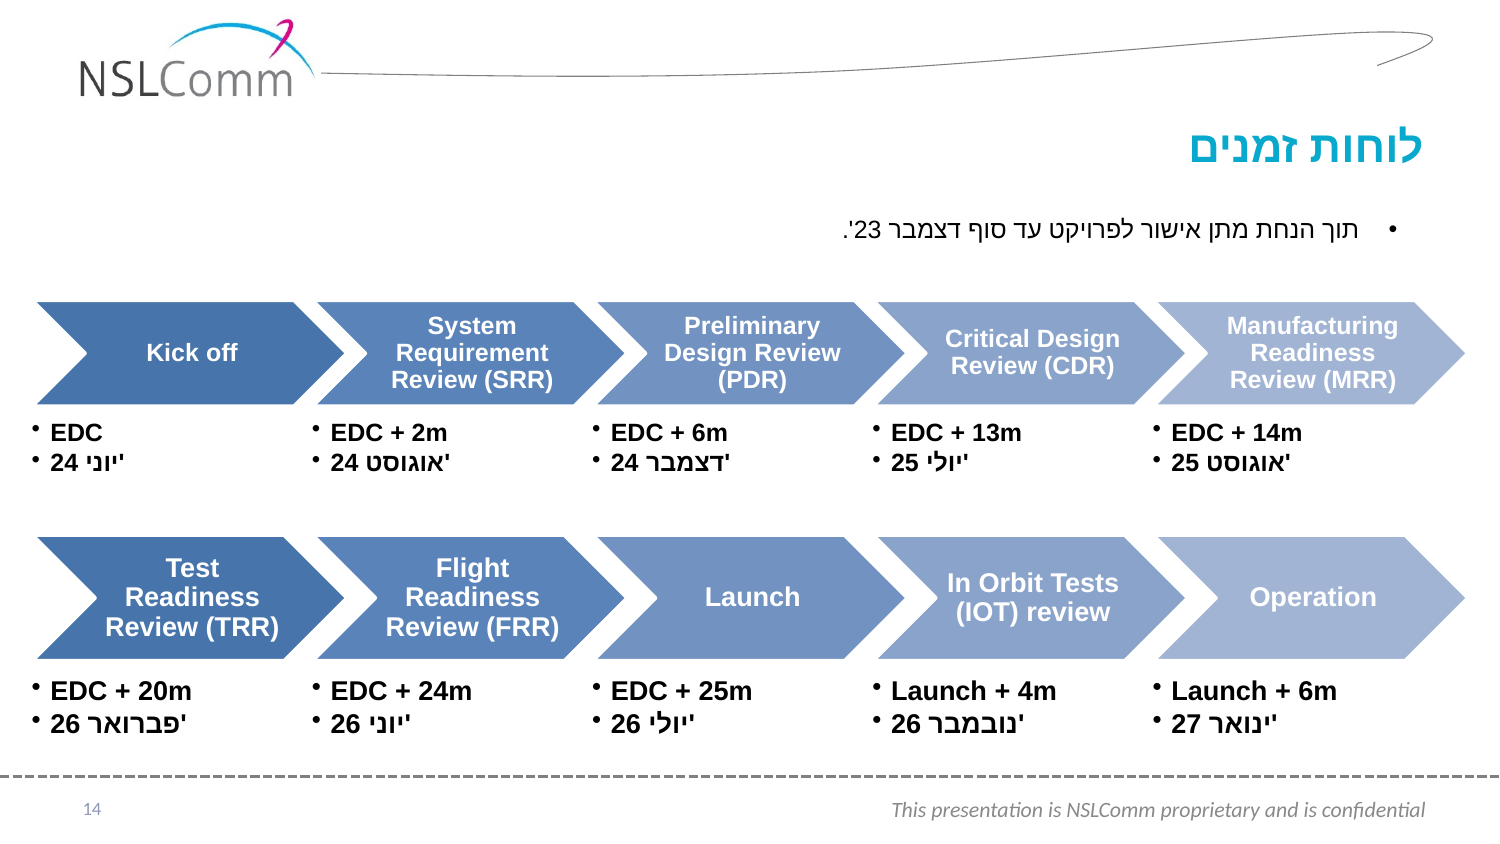

לוחות זמנים
תוך הנחת מתן אישור לפרויקט עד סוף דצמבר 23'.
Kick off
EDC
יוני 24'
System Requirement Review (SRR)
EDC + 2m
אוגוסט 24'
Preliminary Design Review (PDR)
EDC + 6m
דצמבר 24'
Critical Design Review (CDR)
EDC + 13m
יולי 25'
Manufacturing Readiness Review (MRR)
EDC + 14m
אוגוסט 25'
Test Readiness Review (TRR)
EDC + 20m
פברואר 26'
Flight Readiness Review (FRR)
EDC + 24m
יוני 26'
Launch
EDC + 25m
יולי 26'
In Orbit Tests (IOT) review
Launch + 4m
נובמבר 26'
Operation
Launch + 6m
ינואר 27'
14